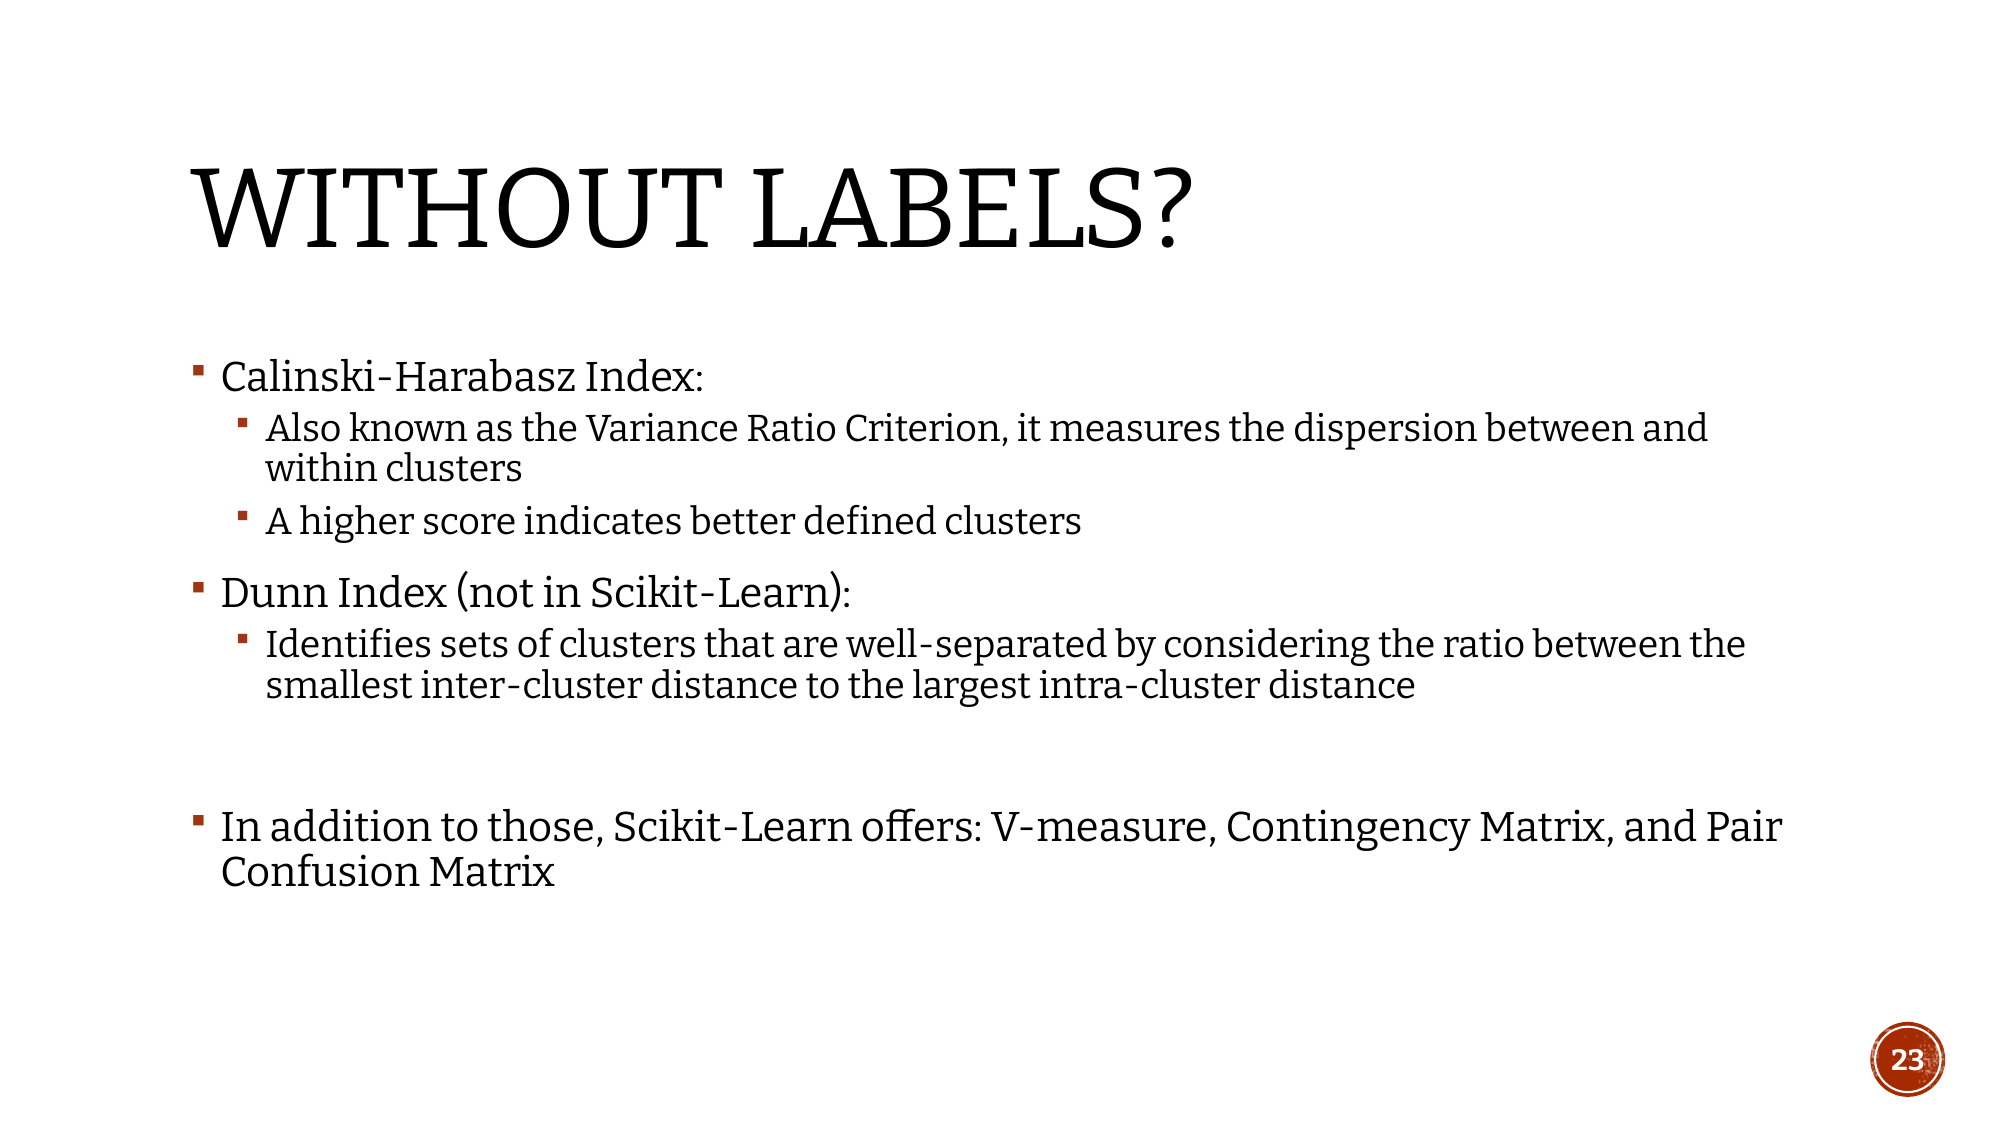

# Without labels?
Calinski-Harabasz Index:
Also known as the Variance Ratio Criterion, it measures the dispersion between and within clusters
A higher score indicates better defined clusters
Dunn Index (not in Scikit-Learn):
Identifies sets of clusters that are well-separated by considering the ratio between the smallest inter-cluster distance to the largest intra-cluster distance

In addition to those, Scikit-Learn offers: V-measure, Contingency Matrix, and Pair Confusion Matrix

23